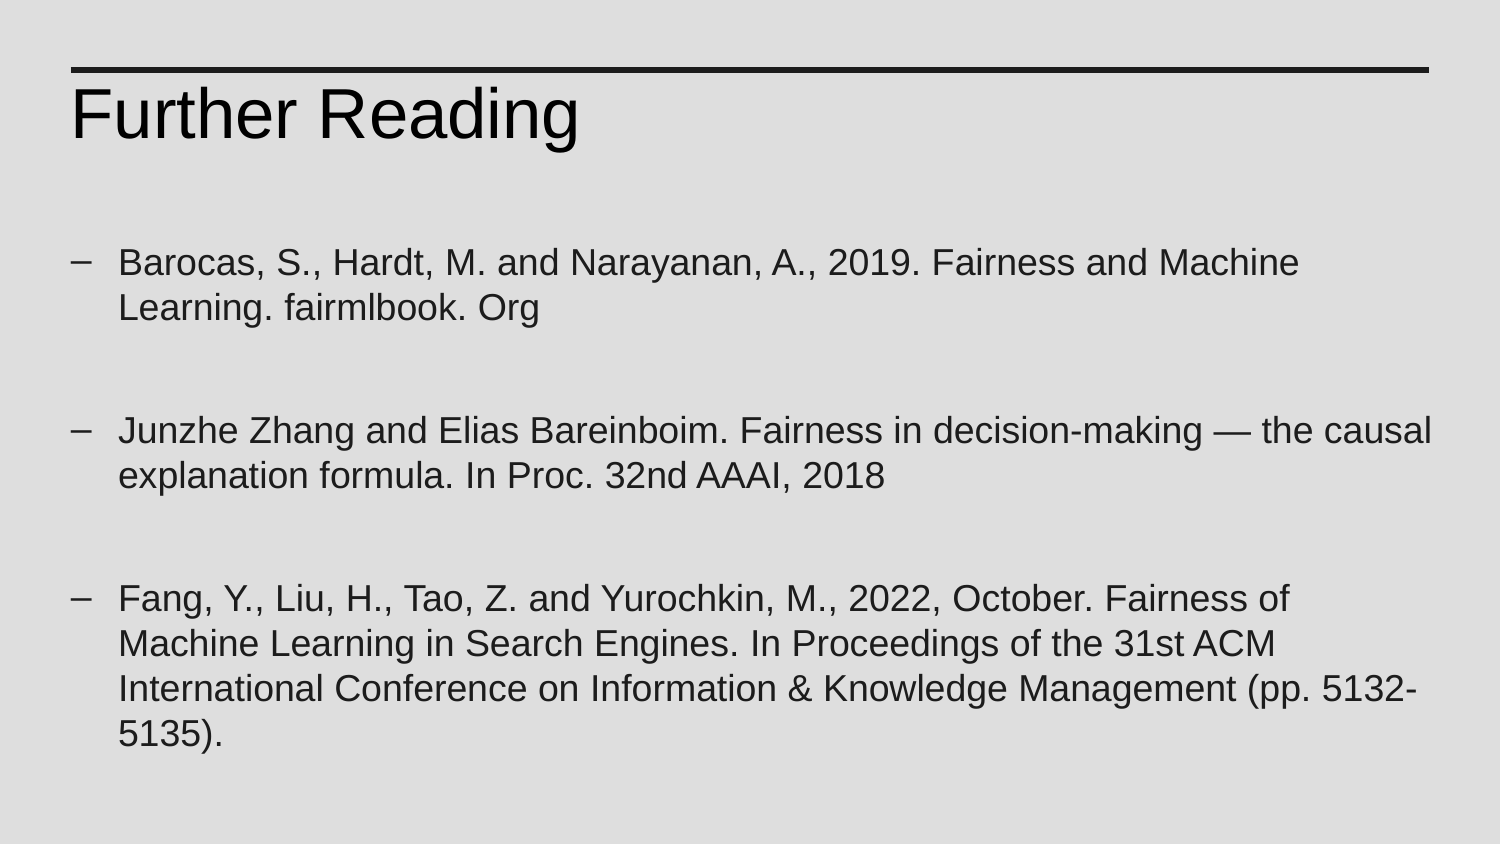

Further Reading
Barocas, S., Hardt, M. and Narayanan, A., 2019. Fairness and Machine Learning. fairmlbook. Org

Junzhe Zhang and Elias Bareinboim. Fairness in decision-making — the causal explanation formula. In Proc. 32nd AAAI, 2018

Fang, Y., Liu, H., Tao, Z. and Yurochkin, M., 2022, October. Fairness of Machine Learning in Search Engines. In Proceedings of the 31st ACM International Conference on Information & Knowledge Management (pp. 5132-5135).